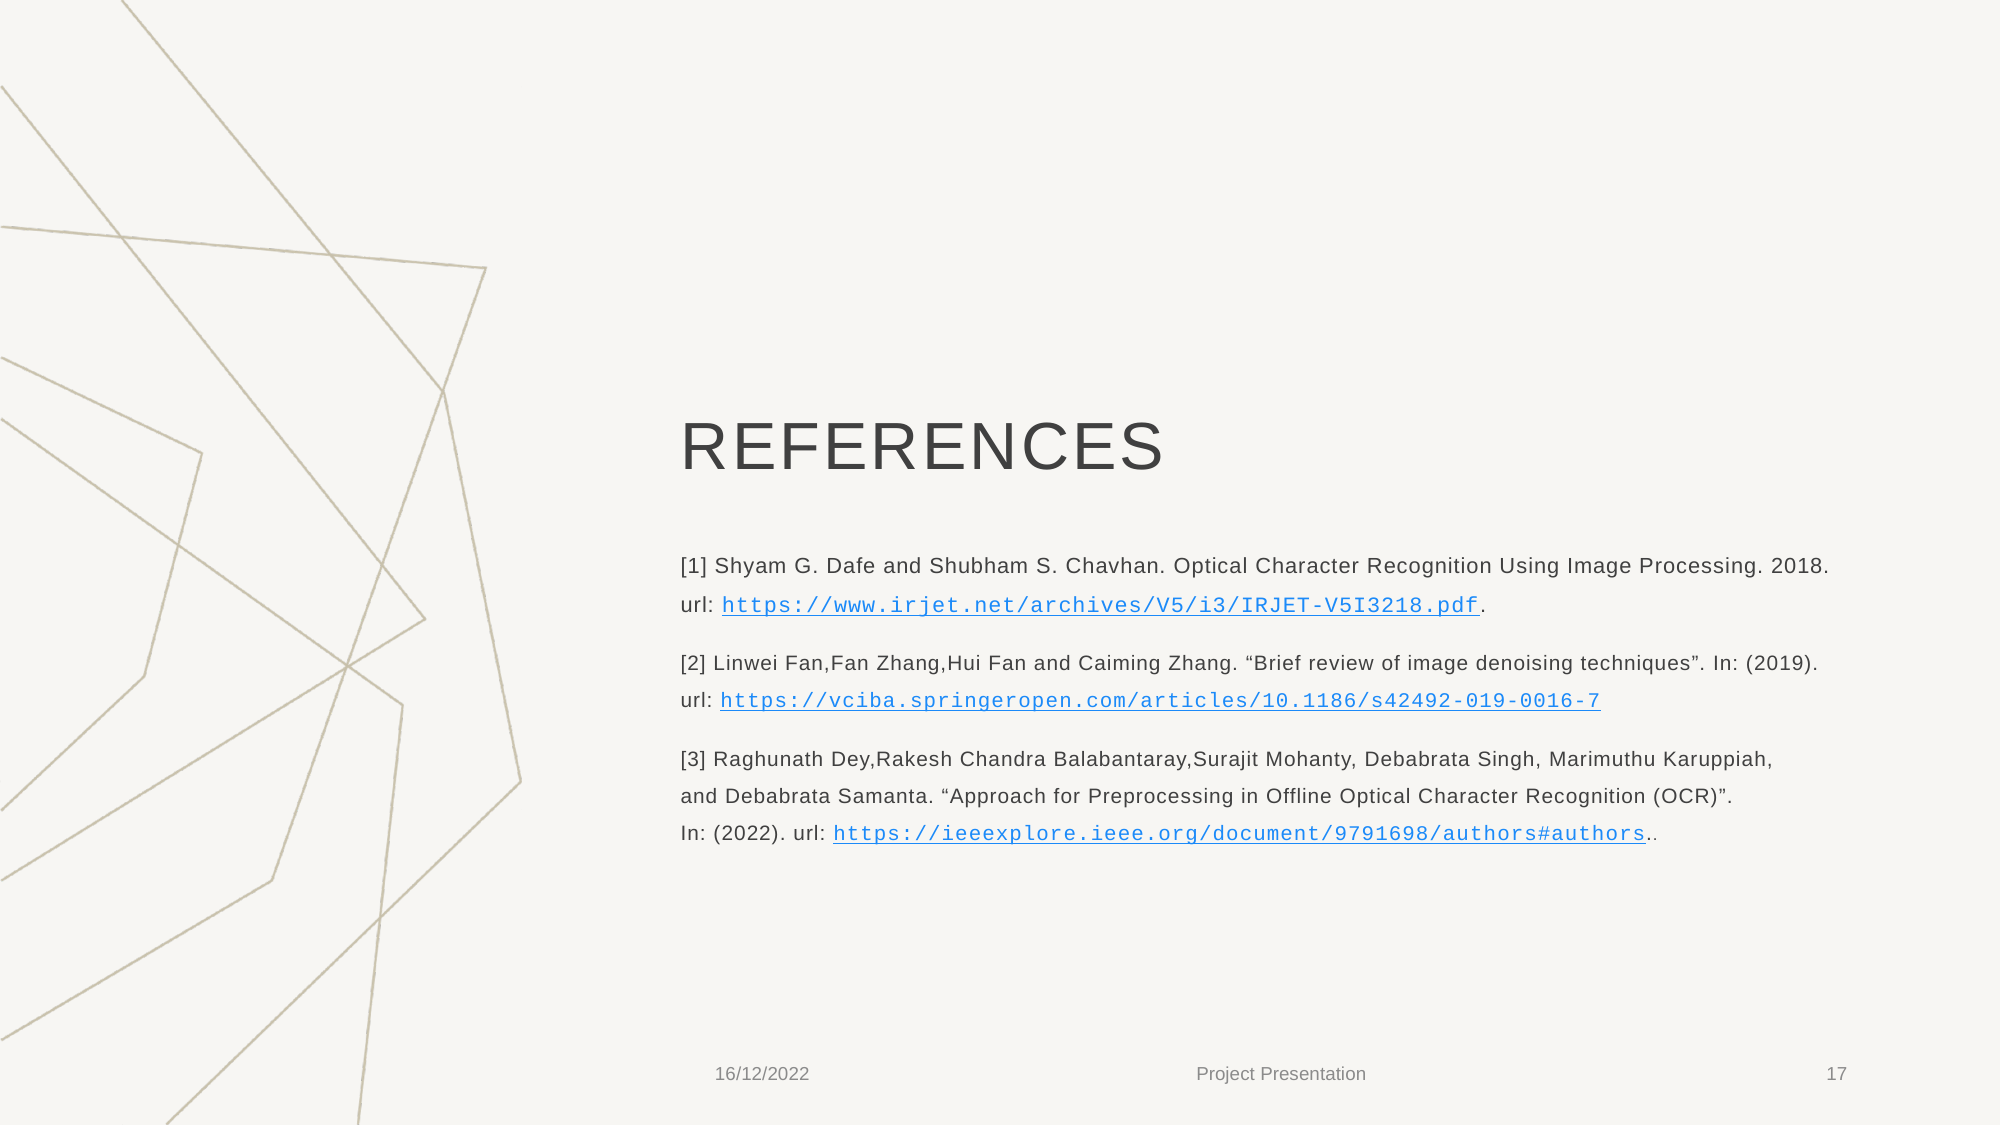

# References
[1] Shyam G. Dafe and Shubham S. Chavhan. Optical Character Recognition Using Image Processing. 2018.
url: https://www.irjet.net/archives/V5/i3/IRJET-V5I3218.pdf.
[2] Linwei Fan,Fan Zhang,Hui Fan and Caiming Zhang. “Brief review of image denoising techniques”. In: (2019).
url: https://vciba.springeropen.com/articles/10.1186/s42492-019-0016-7
[3] Raghunath Dey,Rakesh Chandra Balabantaray,Surajit Mohanty, Debabrata Singh, Marimuthu Karuppiah,
and Debabrata Samanta. “Approach for Preprocessing in Offline Optical Character Recognition (OCR)”.
In: (2022). url: https://ieeexplore.ieee.org/document/9791698/authors#authors..

16/12/2022
Project Presentation
17